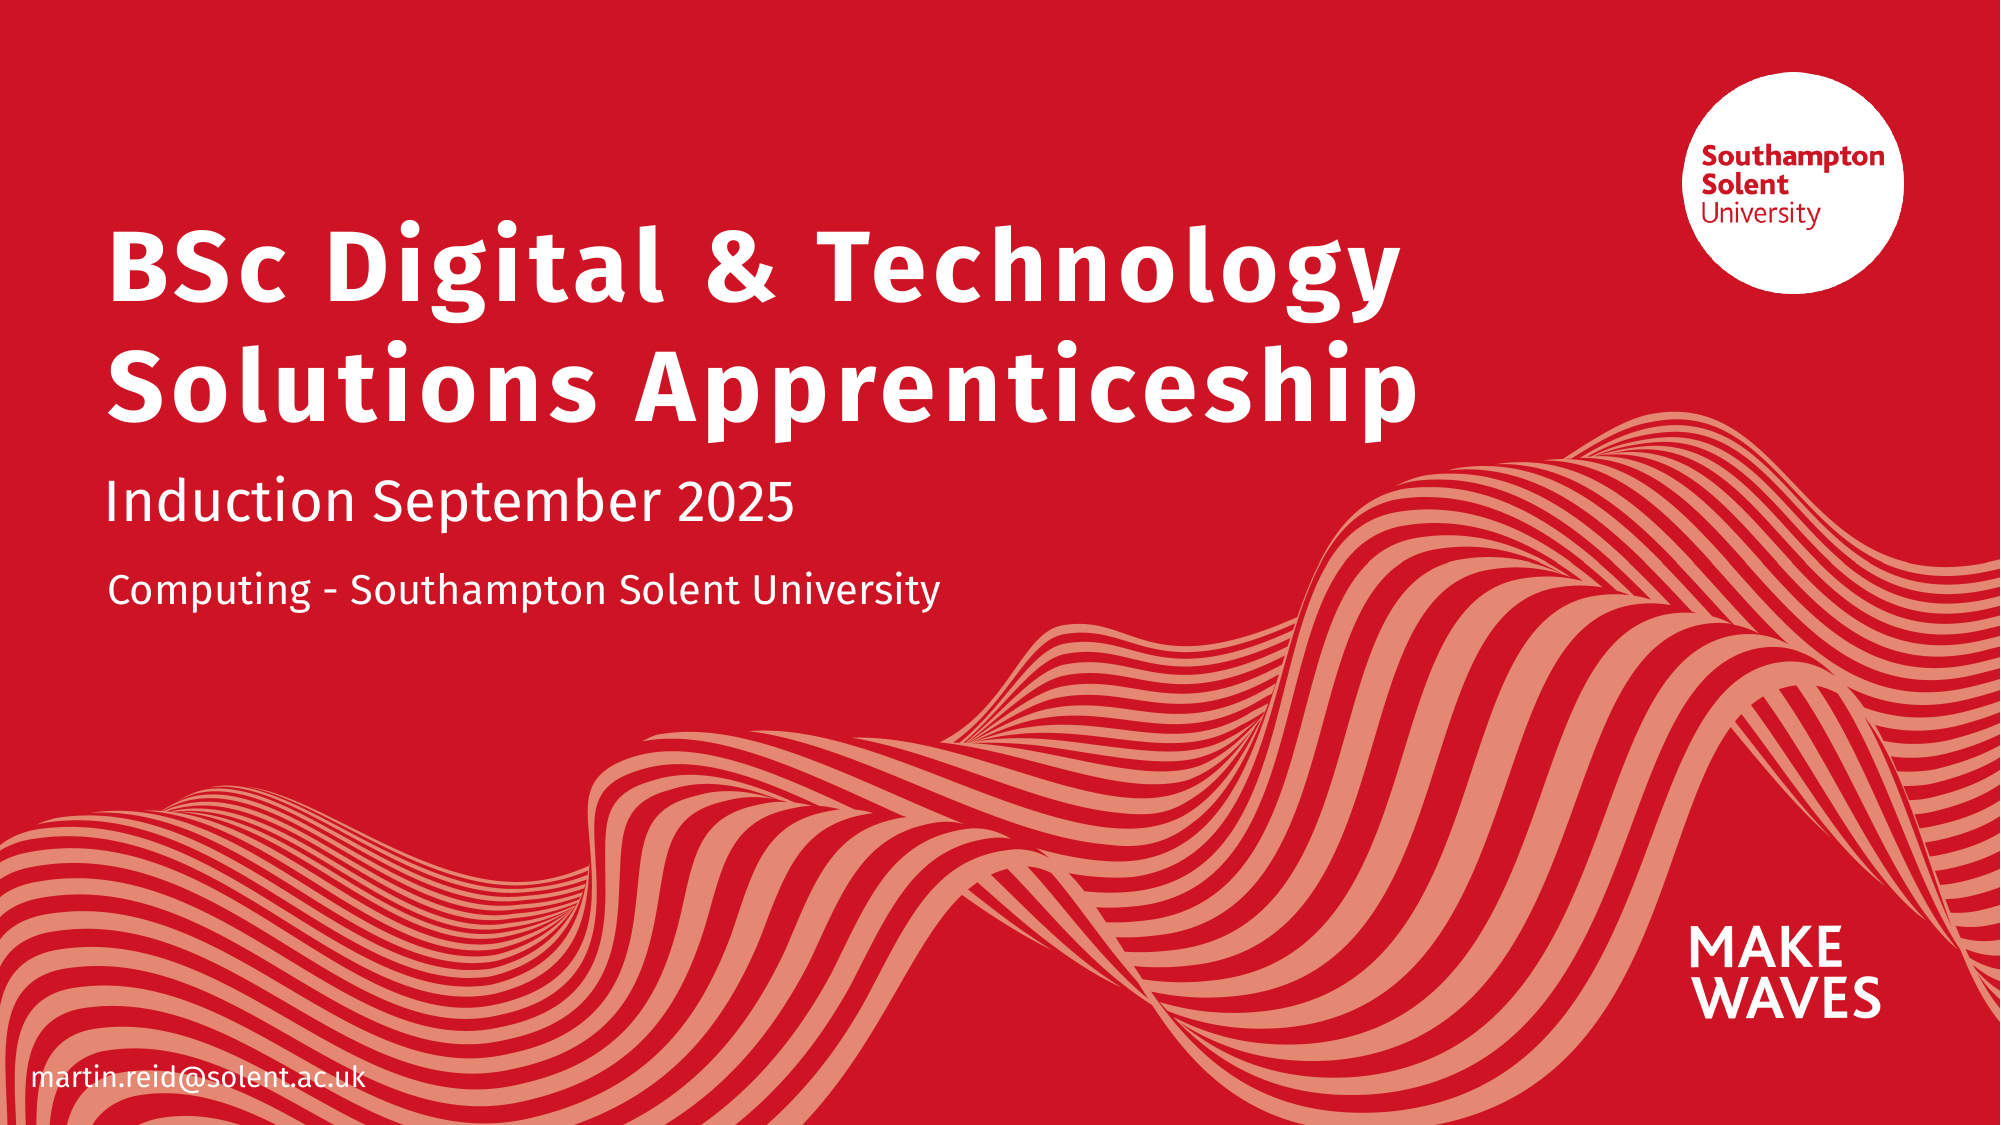

# BSc Digital & Technology Solutions Apprenticeship
Induction September 2025
Computing - Southampton Solent University
martin.reid@solent.ac.uk